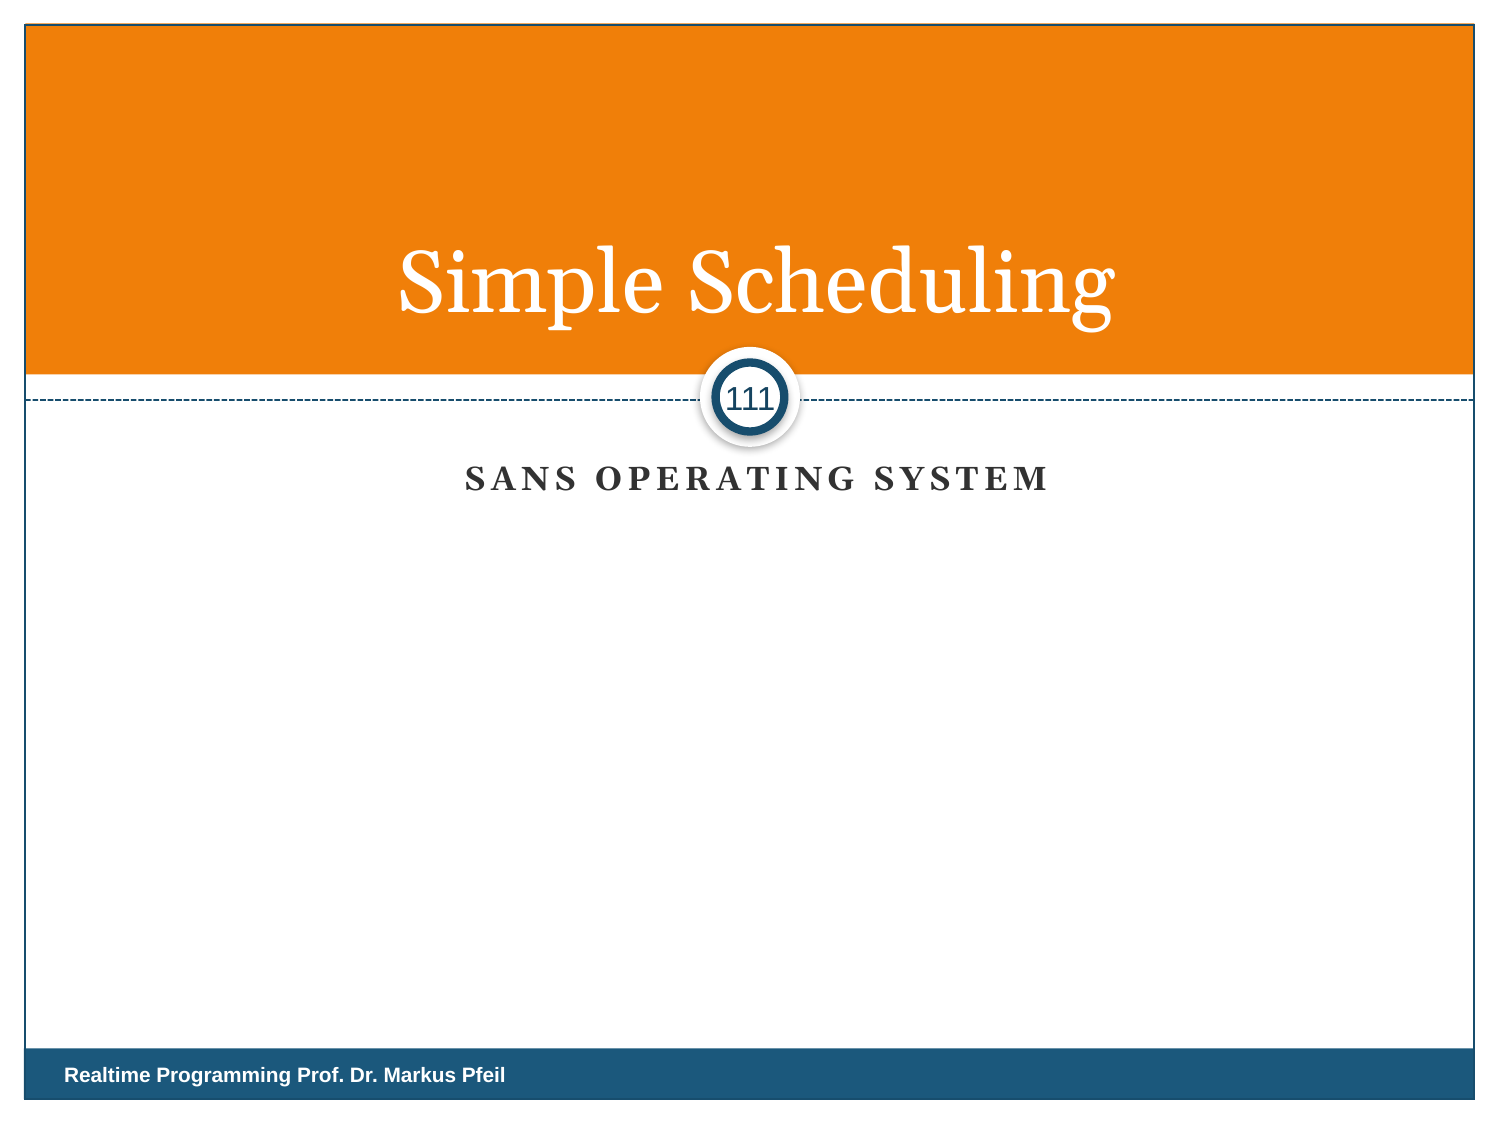

# Simple Scheduling
111
Sans operating system
Realtime Programming Prof. Dr. Markus Pfeil